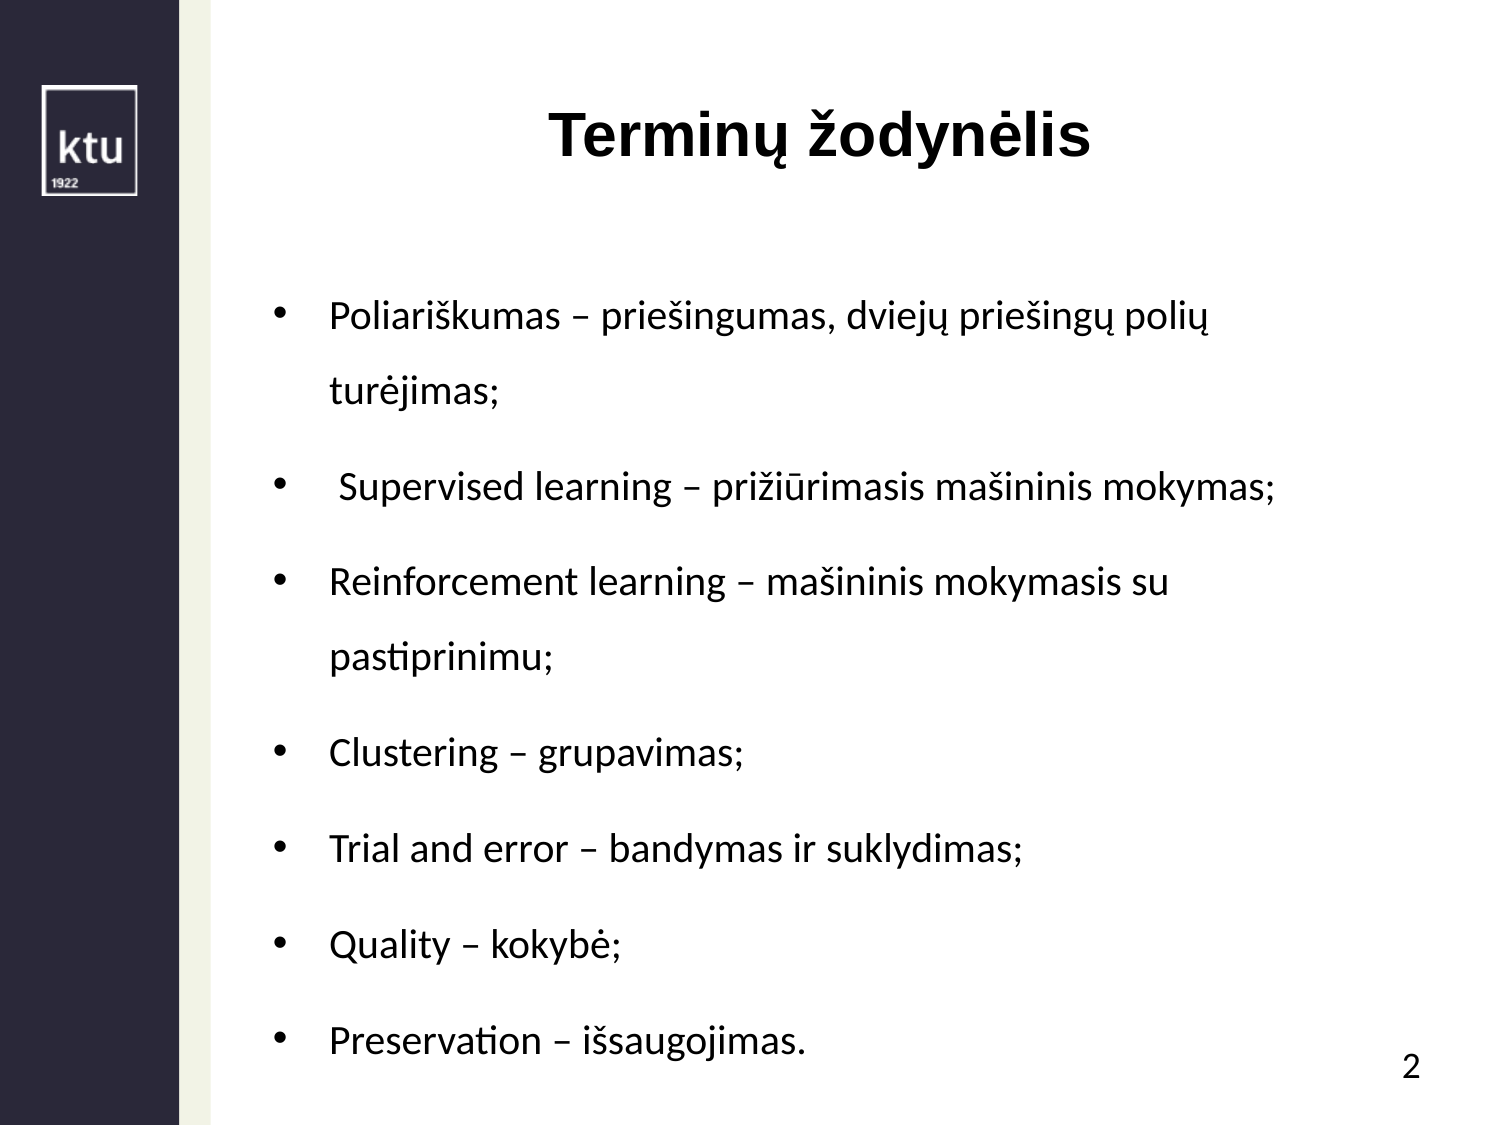

Terminų žodynėlis
Poliariškumas – priešingumas, dviejų priešingų polių turėjimas;
 Supervised learning – prižiūrimasis mašininis mokymas;
Reinforcement learning – mašininis mokymasis su pastiprinimu;
Clustering – grupavimas;
Trial and error – bandymas ir suklydimas;
Quality – kokybė;
Preservation – išsaugojimas.
2
2